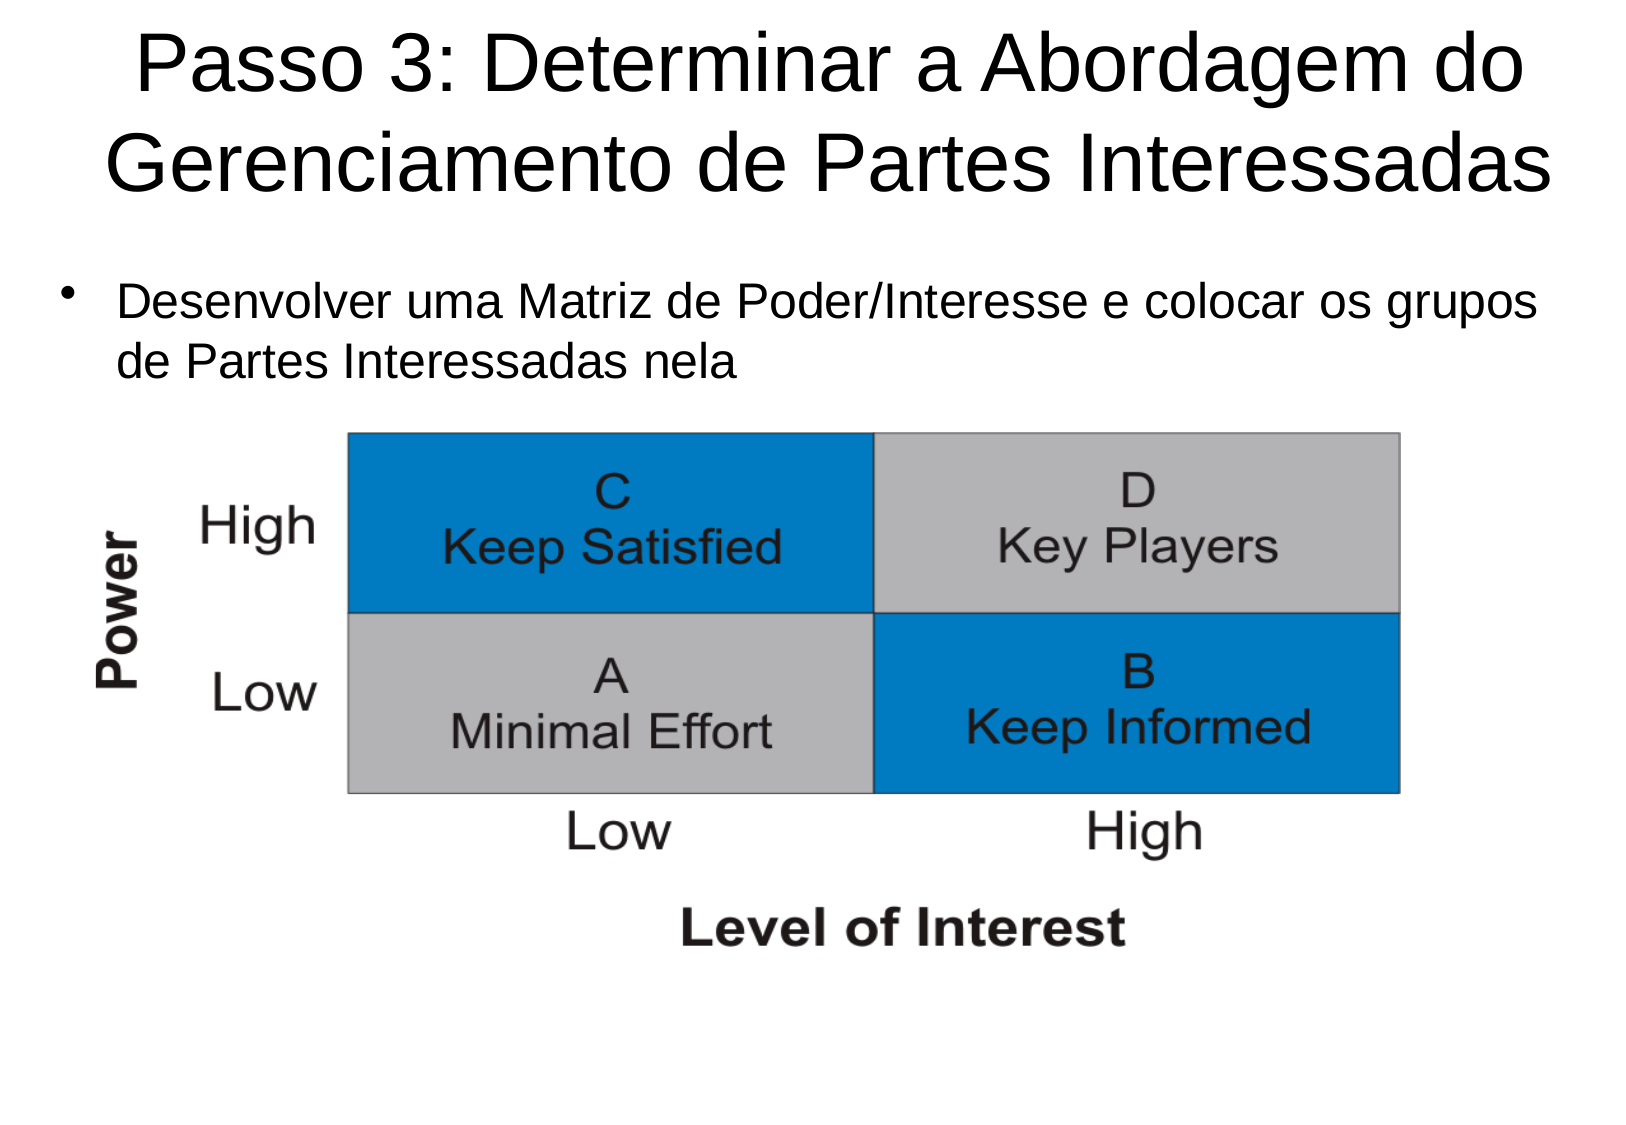

# Passo 3: Determinar a Abordagem do  Gerenciamento de Partes Interessadas
Desenvolver uma Matriz de Poder/Interesse e colocar os grupos
de Partes Interessadas nela